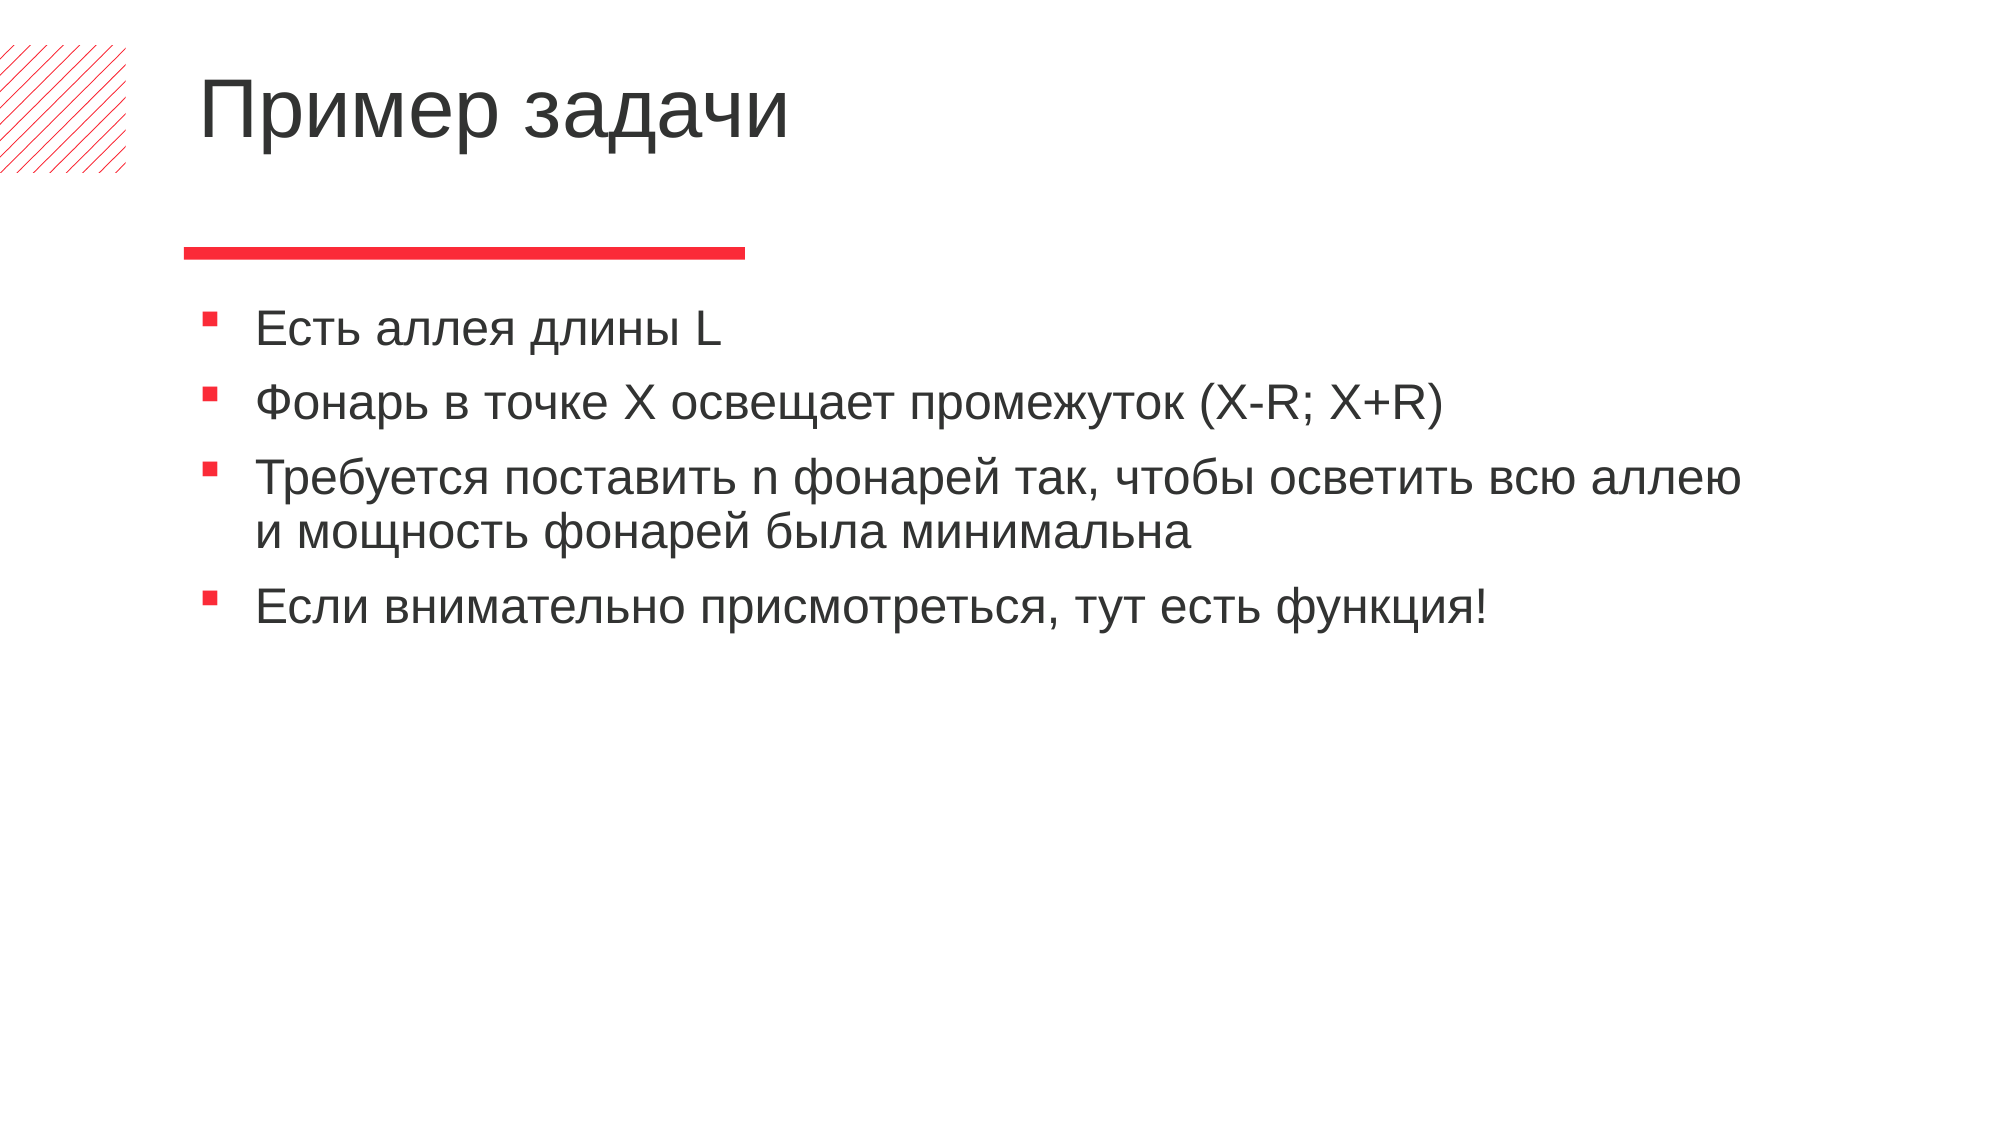

Пример задачи
Есть аллея длины L
Фонарь в точке X освещает промежуток (X-R; X+R)
Требуется поставить n фонарей так, чтобы осветить всю аллею и мощность фонарей была минимальна
Если внимательно присмотреться, тут есть функция!